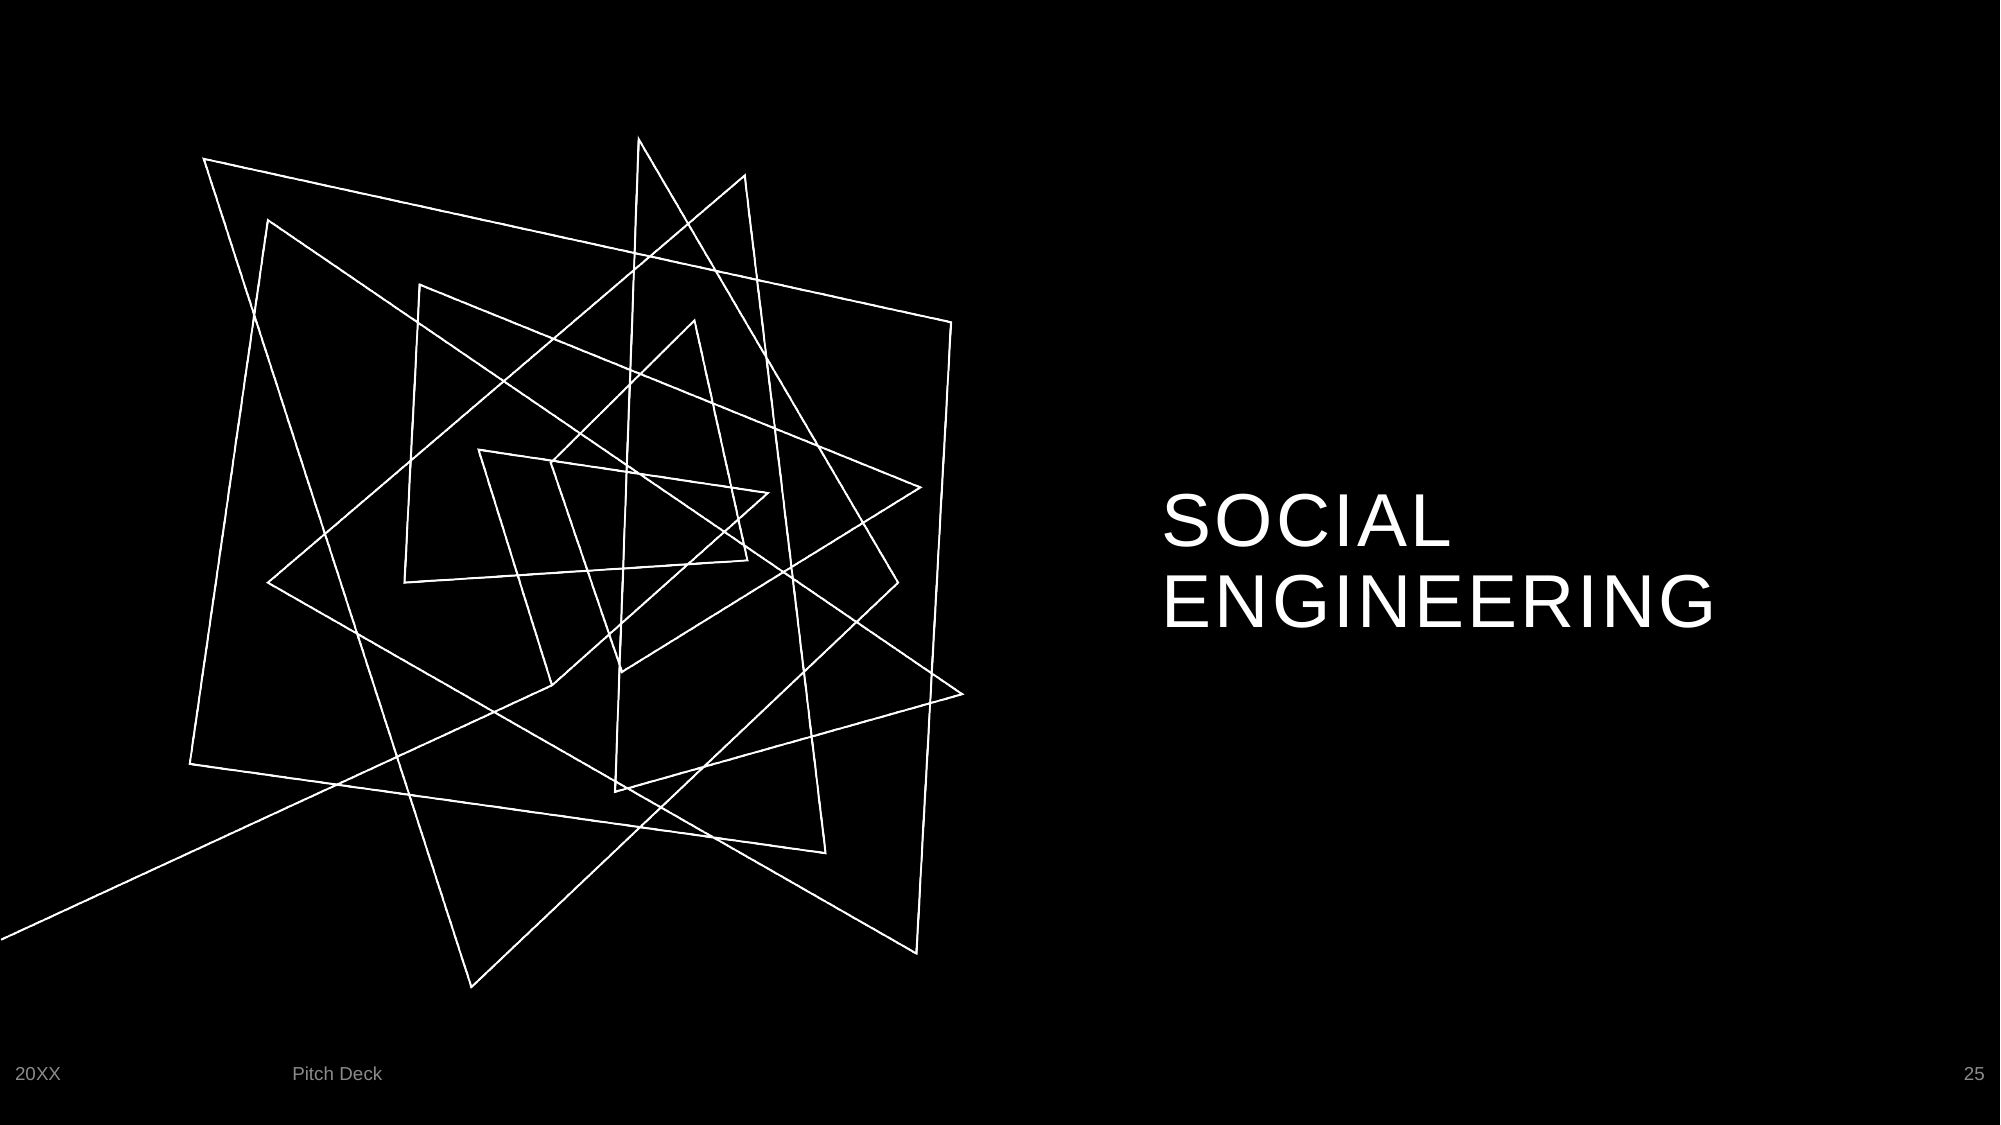

# SOCIAL ENGINEERING
20XX
Pitch Deck
25